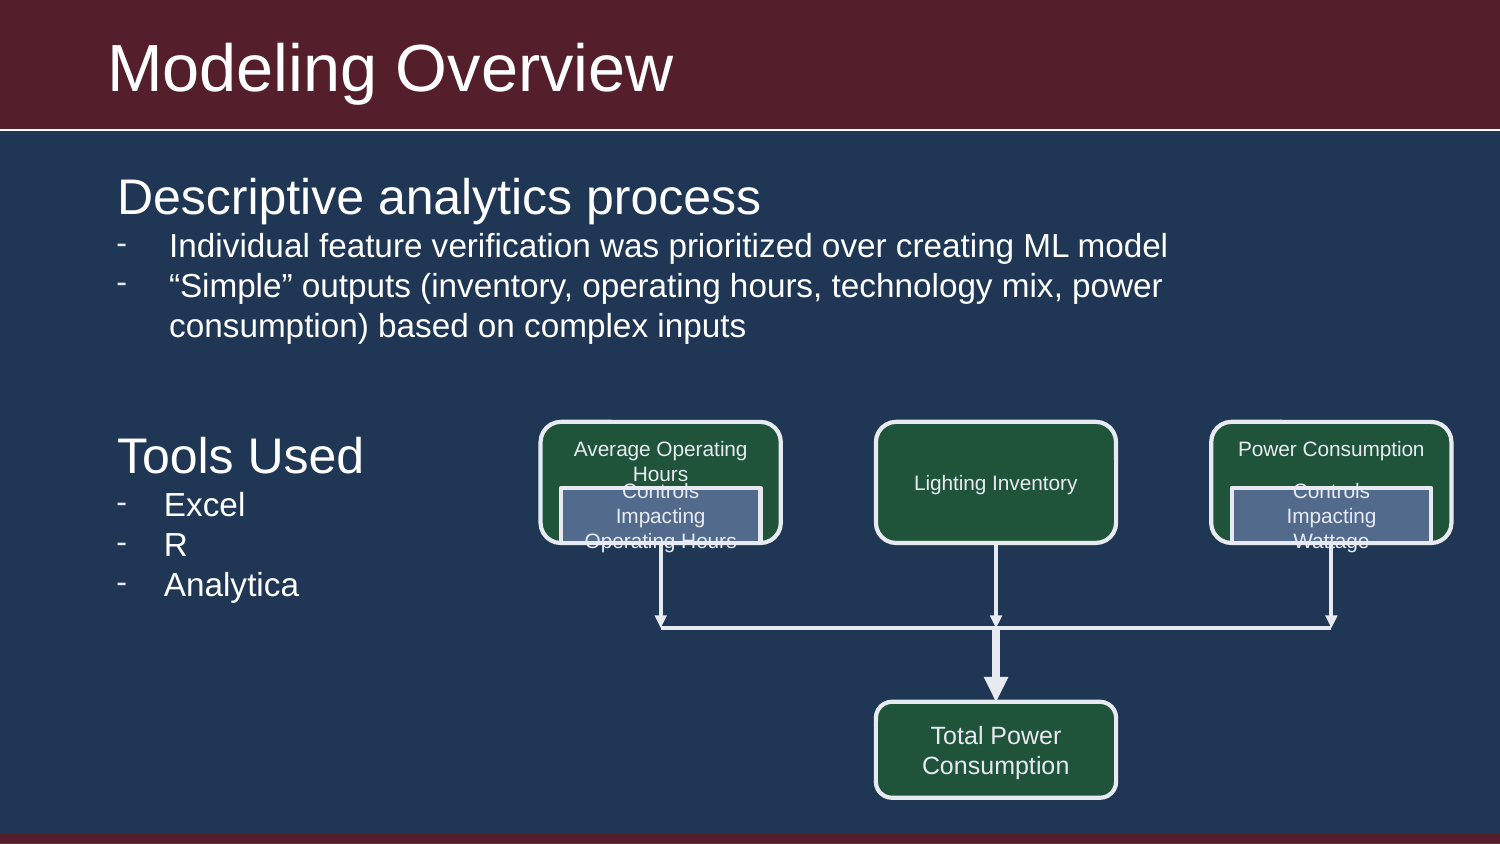

Modeling Overview
Descriptive analytics process
Individual feature verification was prioritized over creating ML model
“Simple” outputs (inventory, operating hours, technology mix, power consumption) based on complex inputs

Tools Used
Excel
R
Analytica
Average Operating Hours
Controls Impacting Operating Hours
Lighting Inventory
Power Consumption
Controls Impacting Wattage
Total Power Consumption